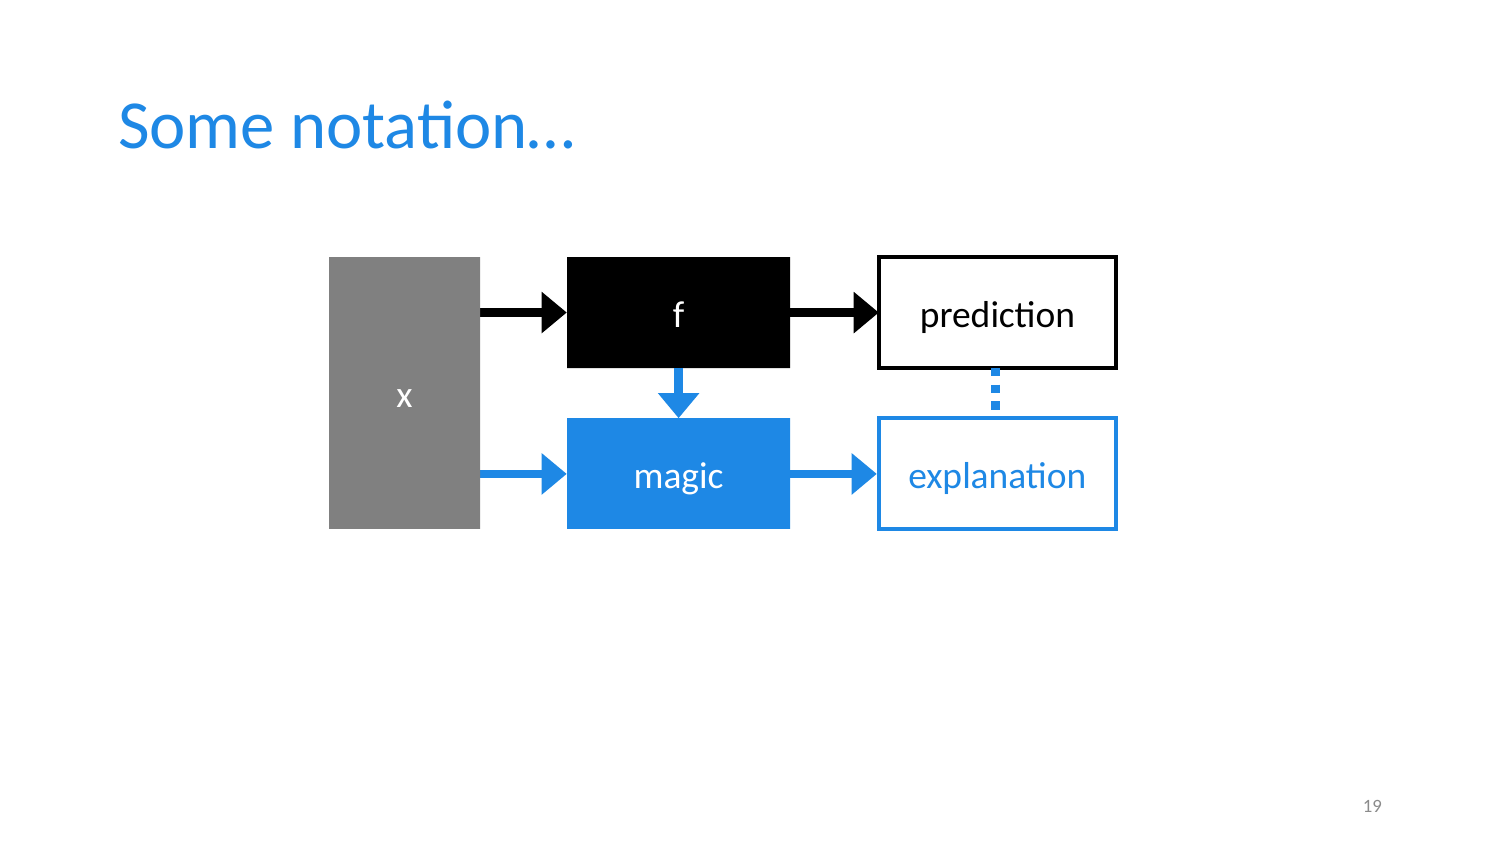

# Some notation…
x
f
prediction
explanation
magic
19